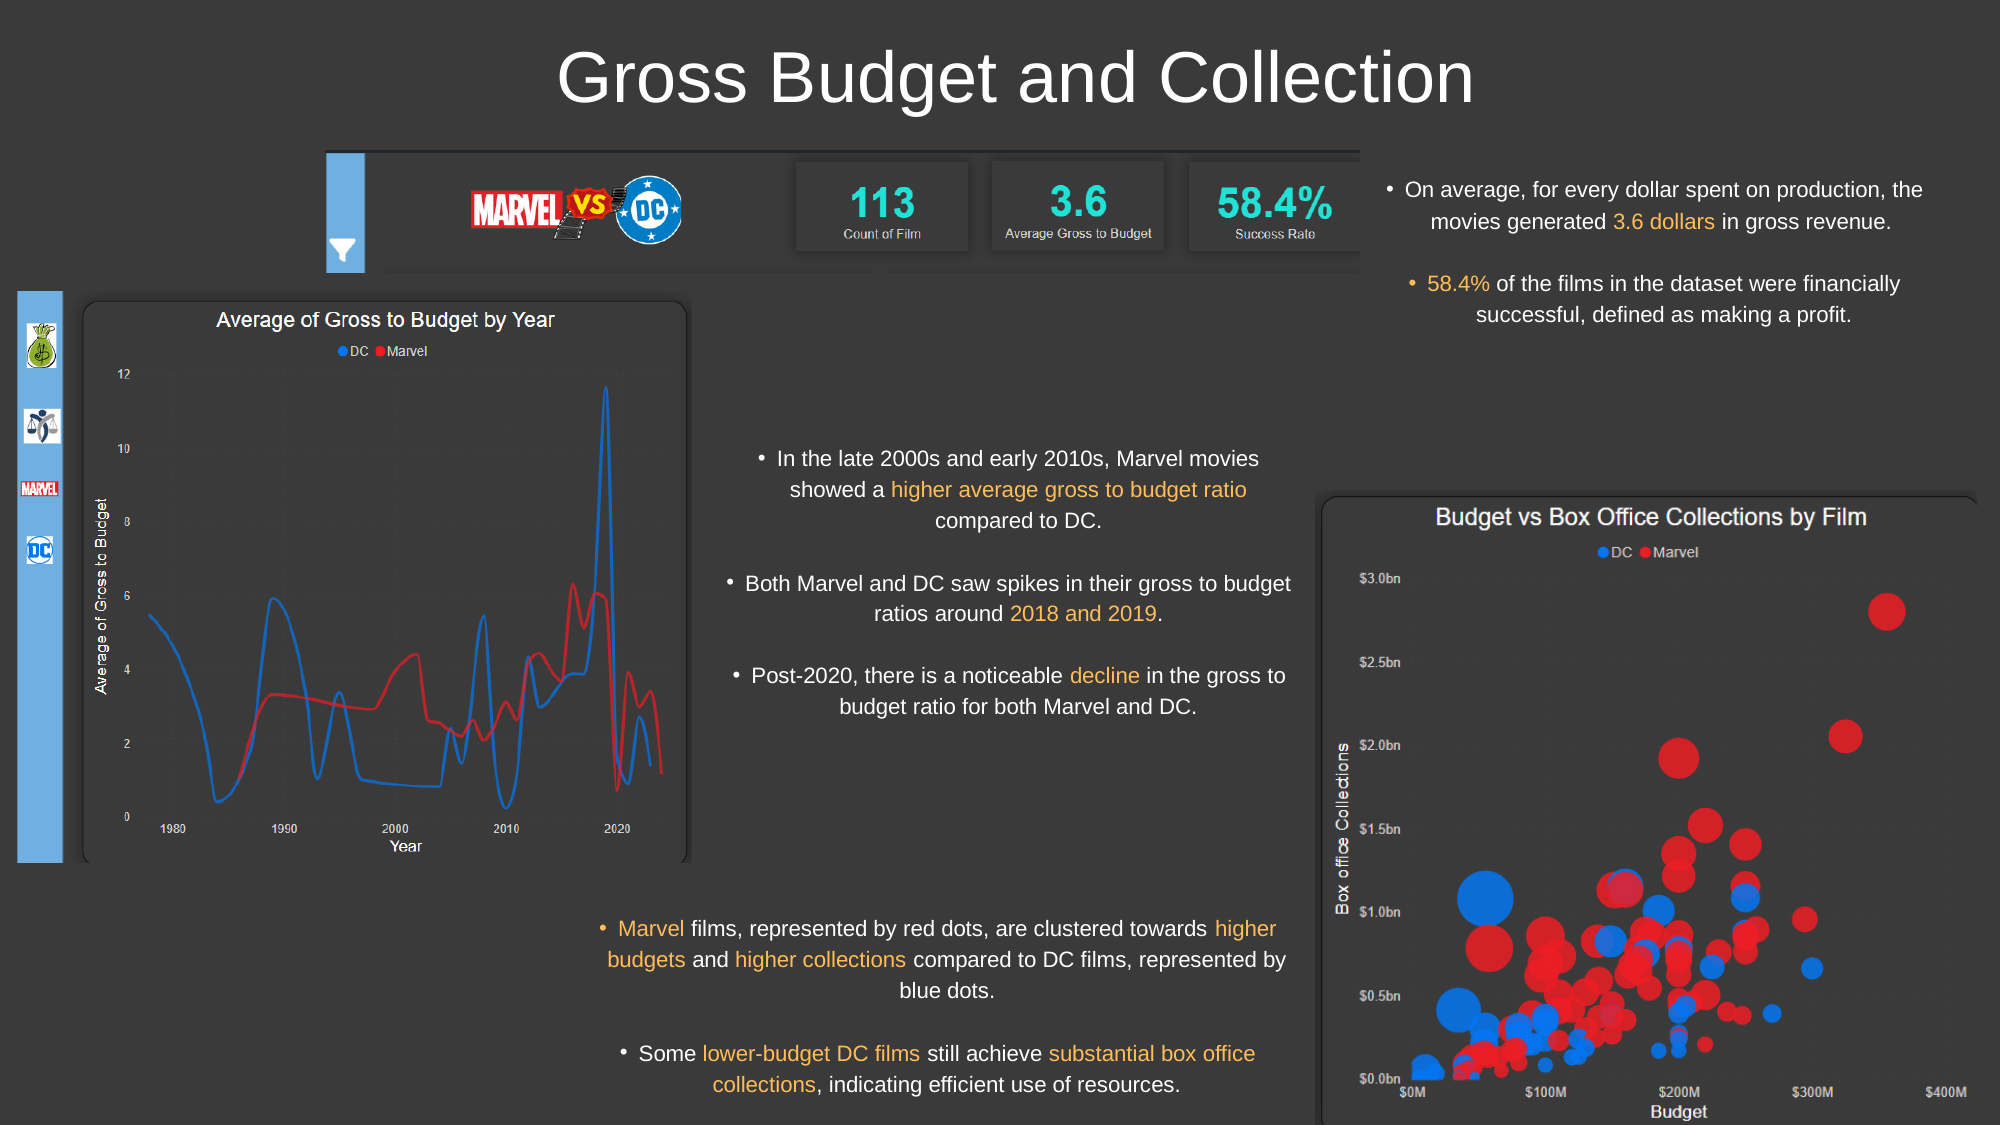

Gross Budget and Collection

On average, for every dollar spent on production, the movies generated 3.6 dollars in gross revenue.

58.4% of the films in the dataset were financially successful, defined as making a profit.

In the late 2000s and early 2010s, Marvel movies showed a higher average gross to budget ratio compared to DC.

Both Marvel and DC saw spikes in their gross to budget ratios around 2018 and 2019.

Post-2020, there is a noticeable decline in the gross to budget ratio for both Marvel and DC.

Marvel films, represented by red dots, are clustered towards higher budgets and higher collections compared to DC films, represented by blue dots.

Some lower-budget DC films still achieve substantial box office collections, indicating efficient use of resources.